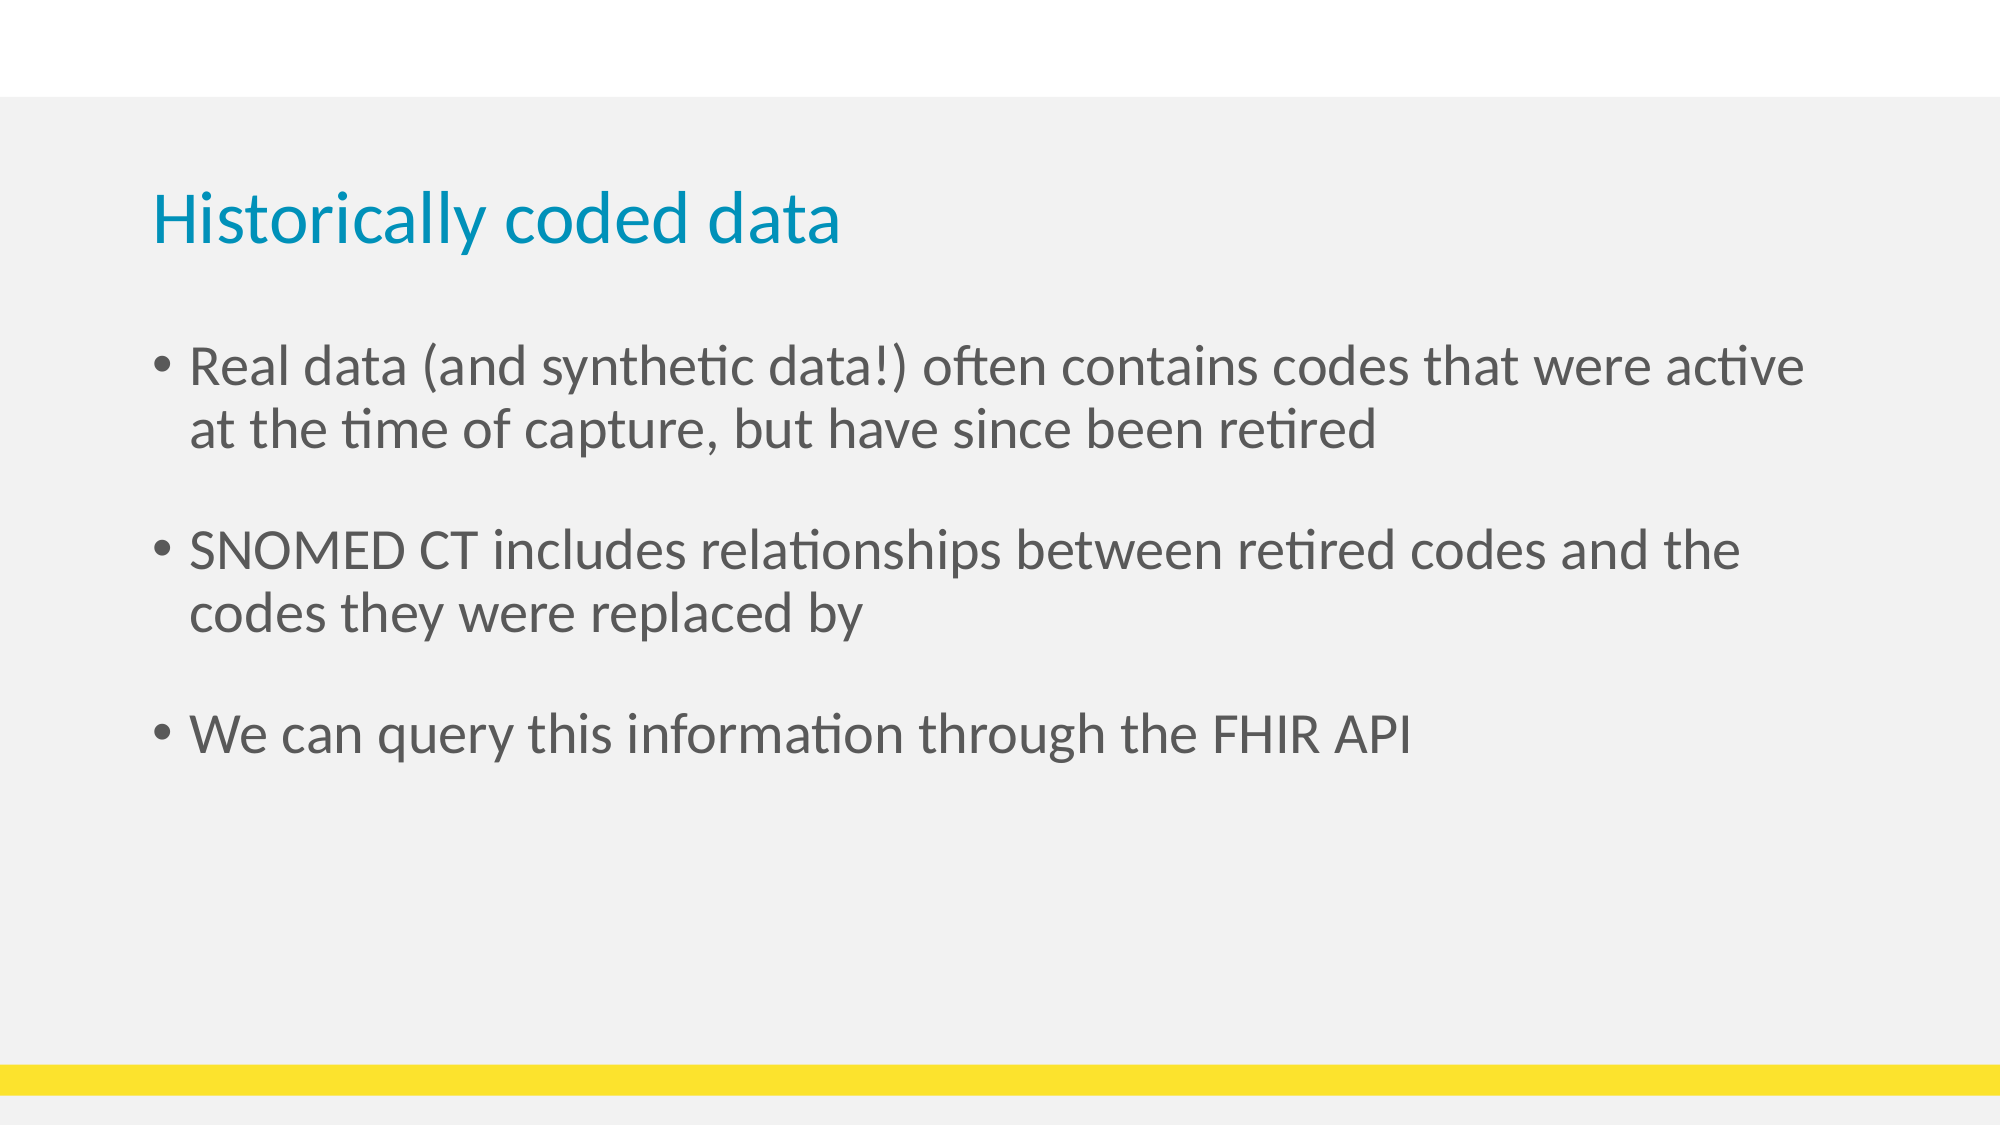

# Historically coded data
Real data (and synthetic data!) often contains codes that were active at the time of capture, but have since been retired
SNOMED CT includes relationships between retired codes and the codes they were replaced by
We can query this information through the FHIR API